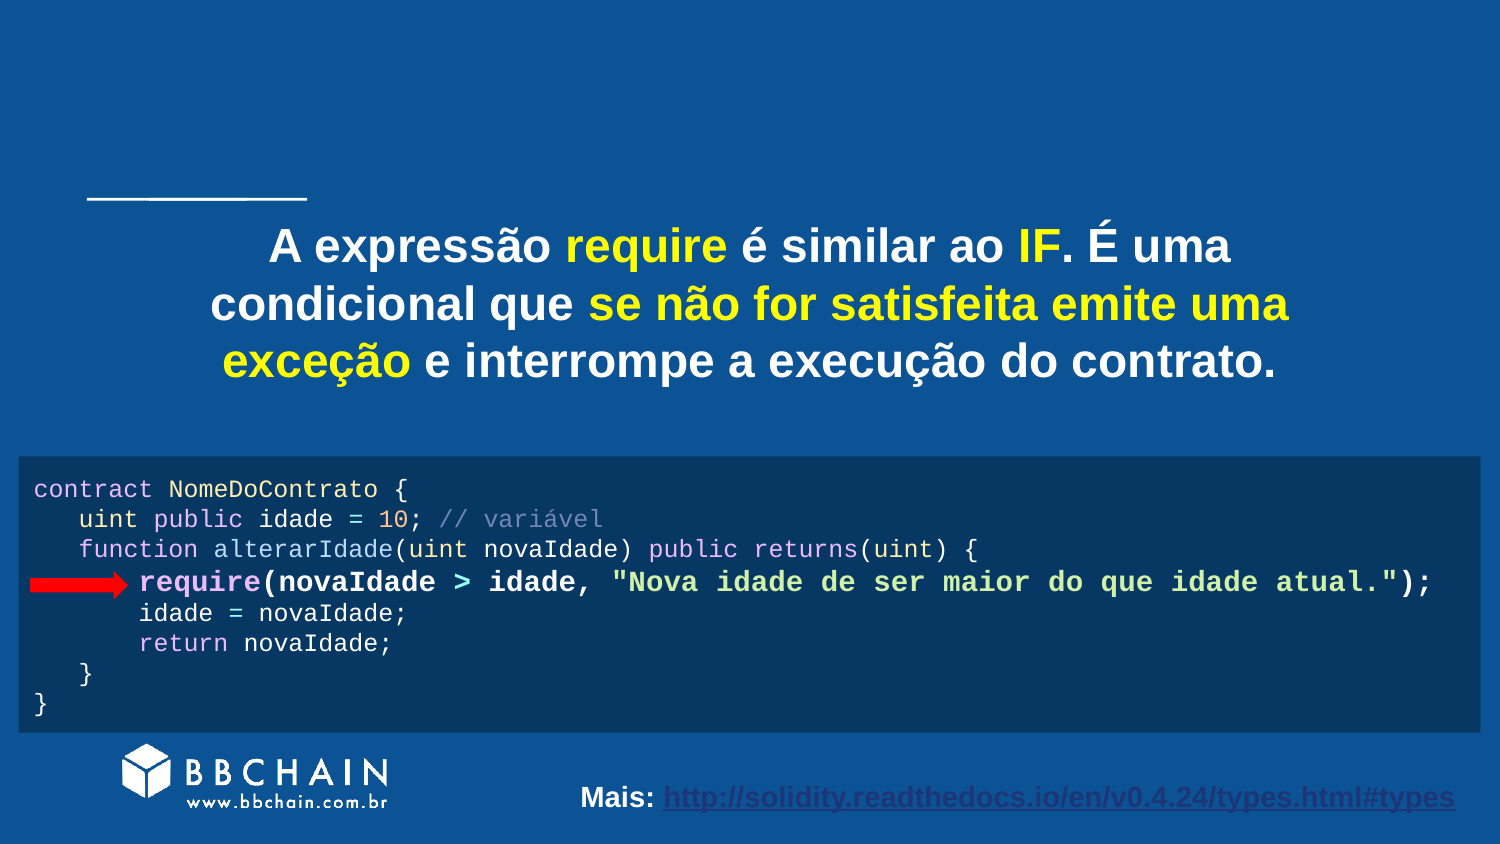

# A expressão require é similar ao IF. É uma condicional que se não for satisfeita emite uma exceção e interrompe a execução do contrato.

contract NomeDoContrato {
   uint public idade = 10; // variável
   function alterarIdade(uint novaIdade) public returns(uint) {
  require(novaIdade > idade, "Nova idade de ser maior do que idade atual.");
       idade = novaIdade;
       return novaIdade;
   }
}

Mais: http://solidity.readthedocs.io/en/v0.4.24/types.html#types